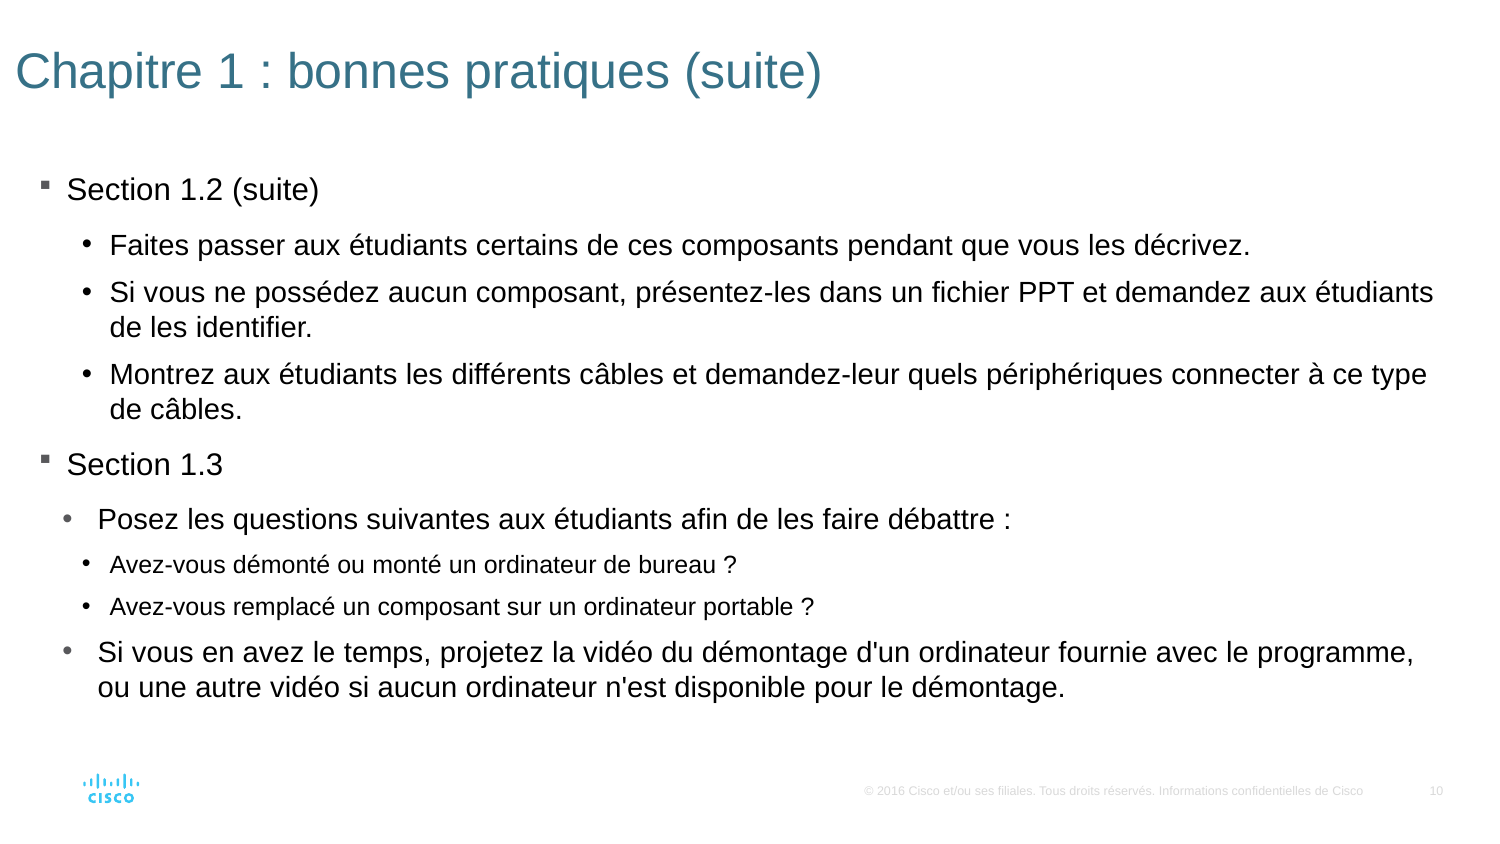

# Chapitre 1 : bonnes pratiques (suite)
Section 1.2 (suite)
Faites passer aux étudiants certains de ces composants pendant que vous les décrivez.
Si vous ne possédez aucun composant, présentez-les dans un fichier PPT et demandez aux étudiants de les identifier.
Montrez aux étudiants les différents câbles et demandez-leur quels périphériques connecter à ce type de câbles.
Section 1.3
Posez les questions suivantes aux étudiants afin de les faire débattre :
Avez-vous démonté ou monté un ordinateur de bureau ?
Avez-vous remplacé un composant sur un ordinateur portable ?
Si vous en avez le temps, projetez la vidéo du démontage d'un ordinateur fournie avec le programme, ou une autre vidéo si aucun ordinateur n'est disponible pour le démontage.